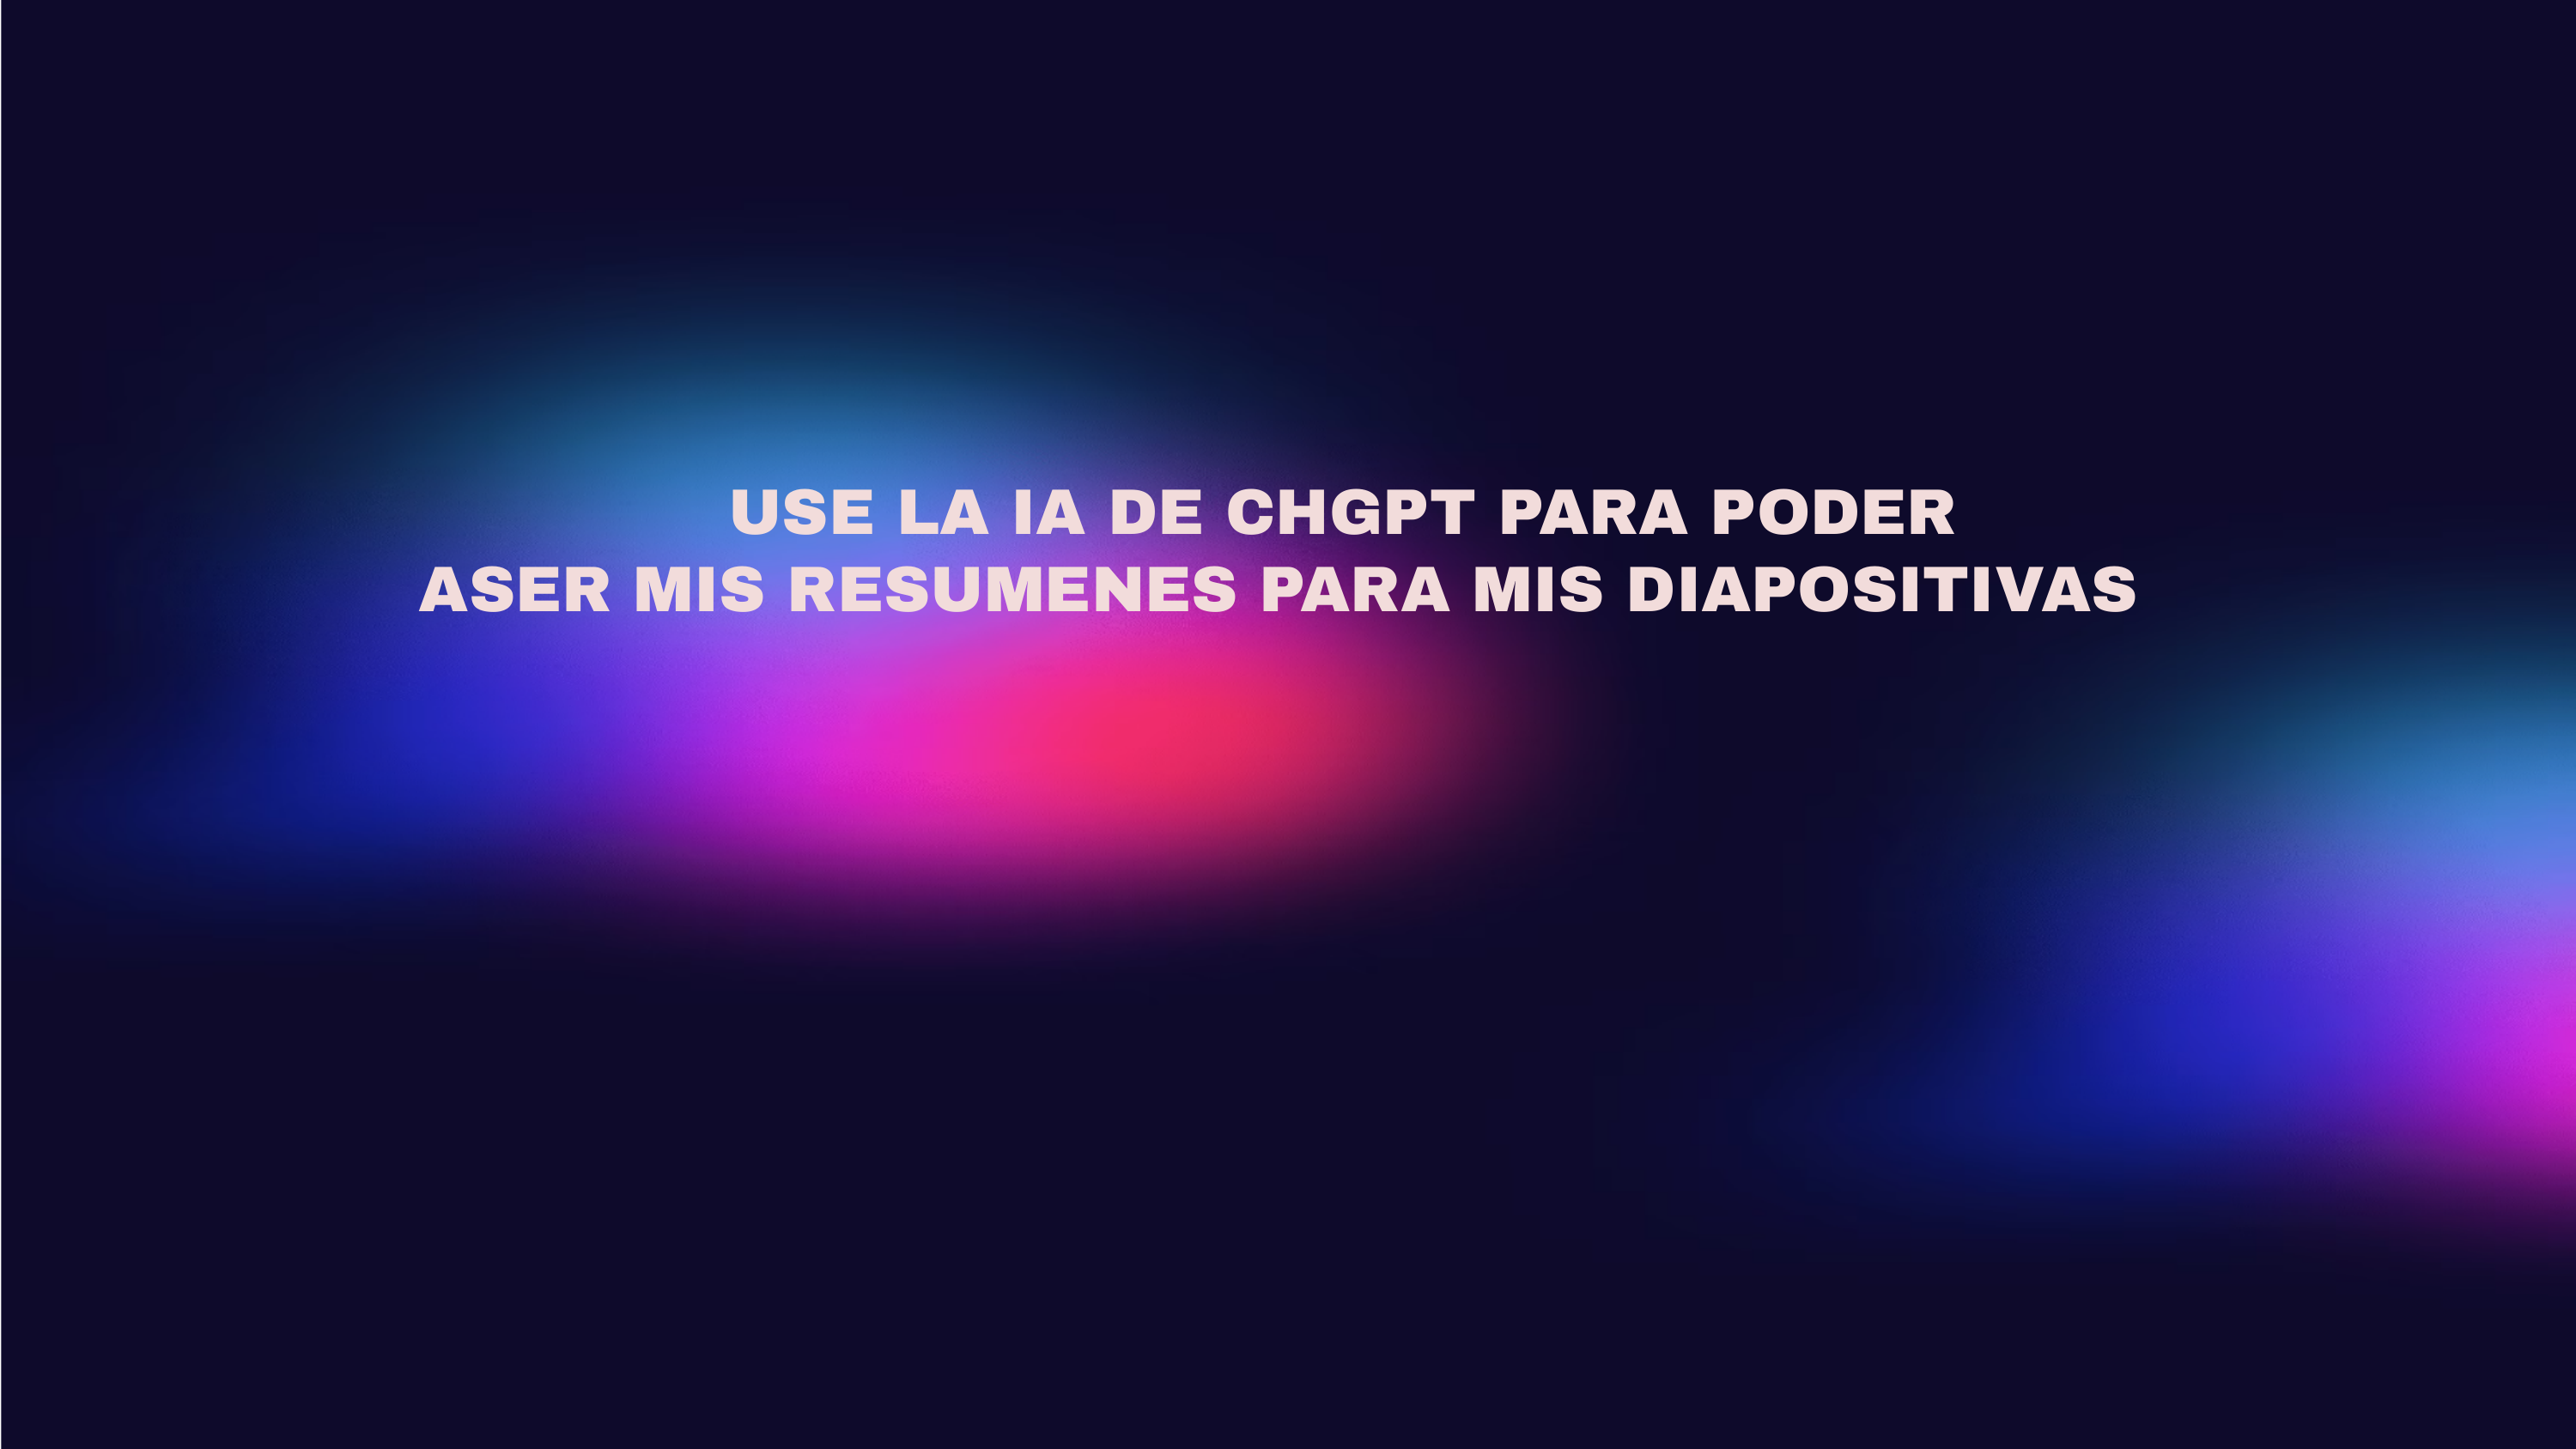

USE LA IA DE CHGPT PARA PODER
ASER MIS RESUMENES PARA MIS DIAPOSITIVAS